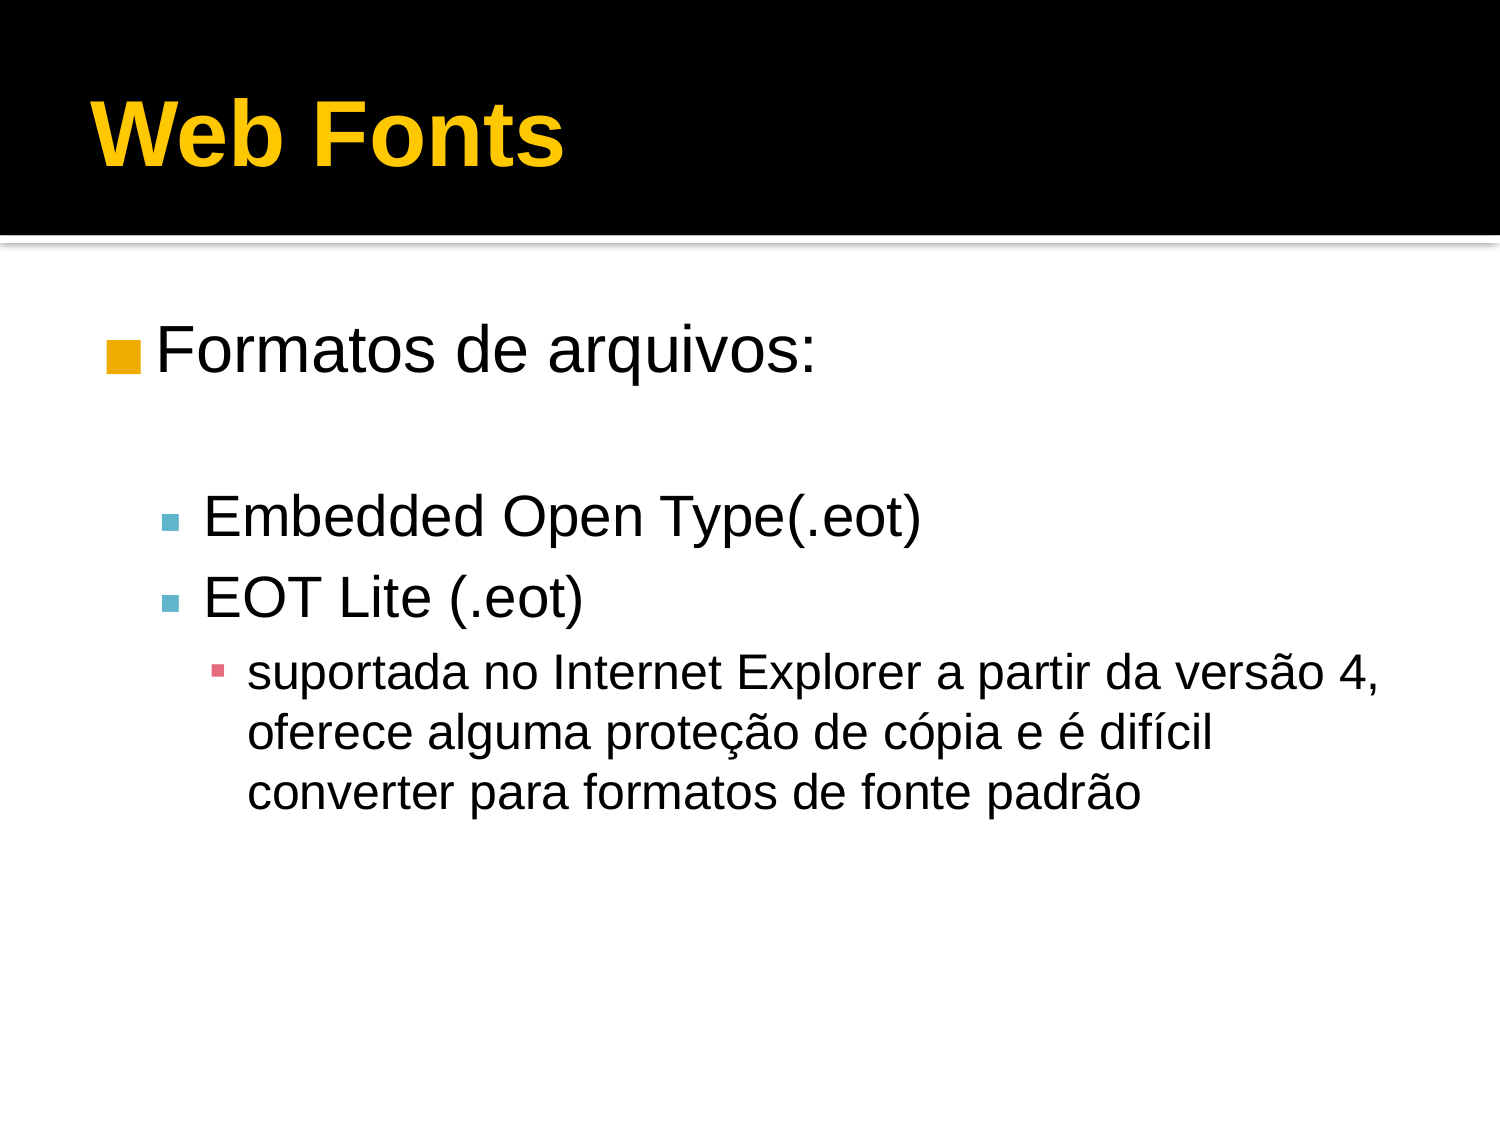

Web Fonts
Formatos de arquivos:

Embedded Open Type(.eot)
EOT Lite (.eot)
suportada no Internet Explorer a partir da versão 4, oferece alguma proteção de cópia e é difícil converter para formatos de fonte padrão